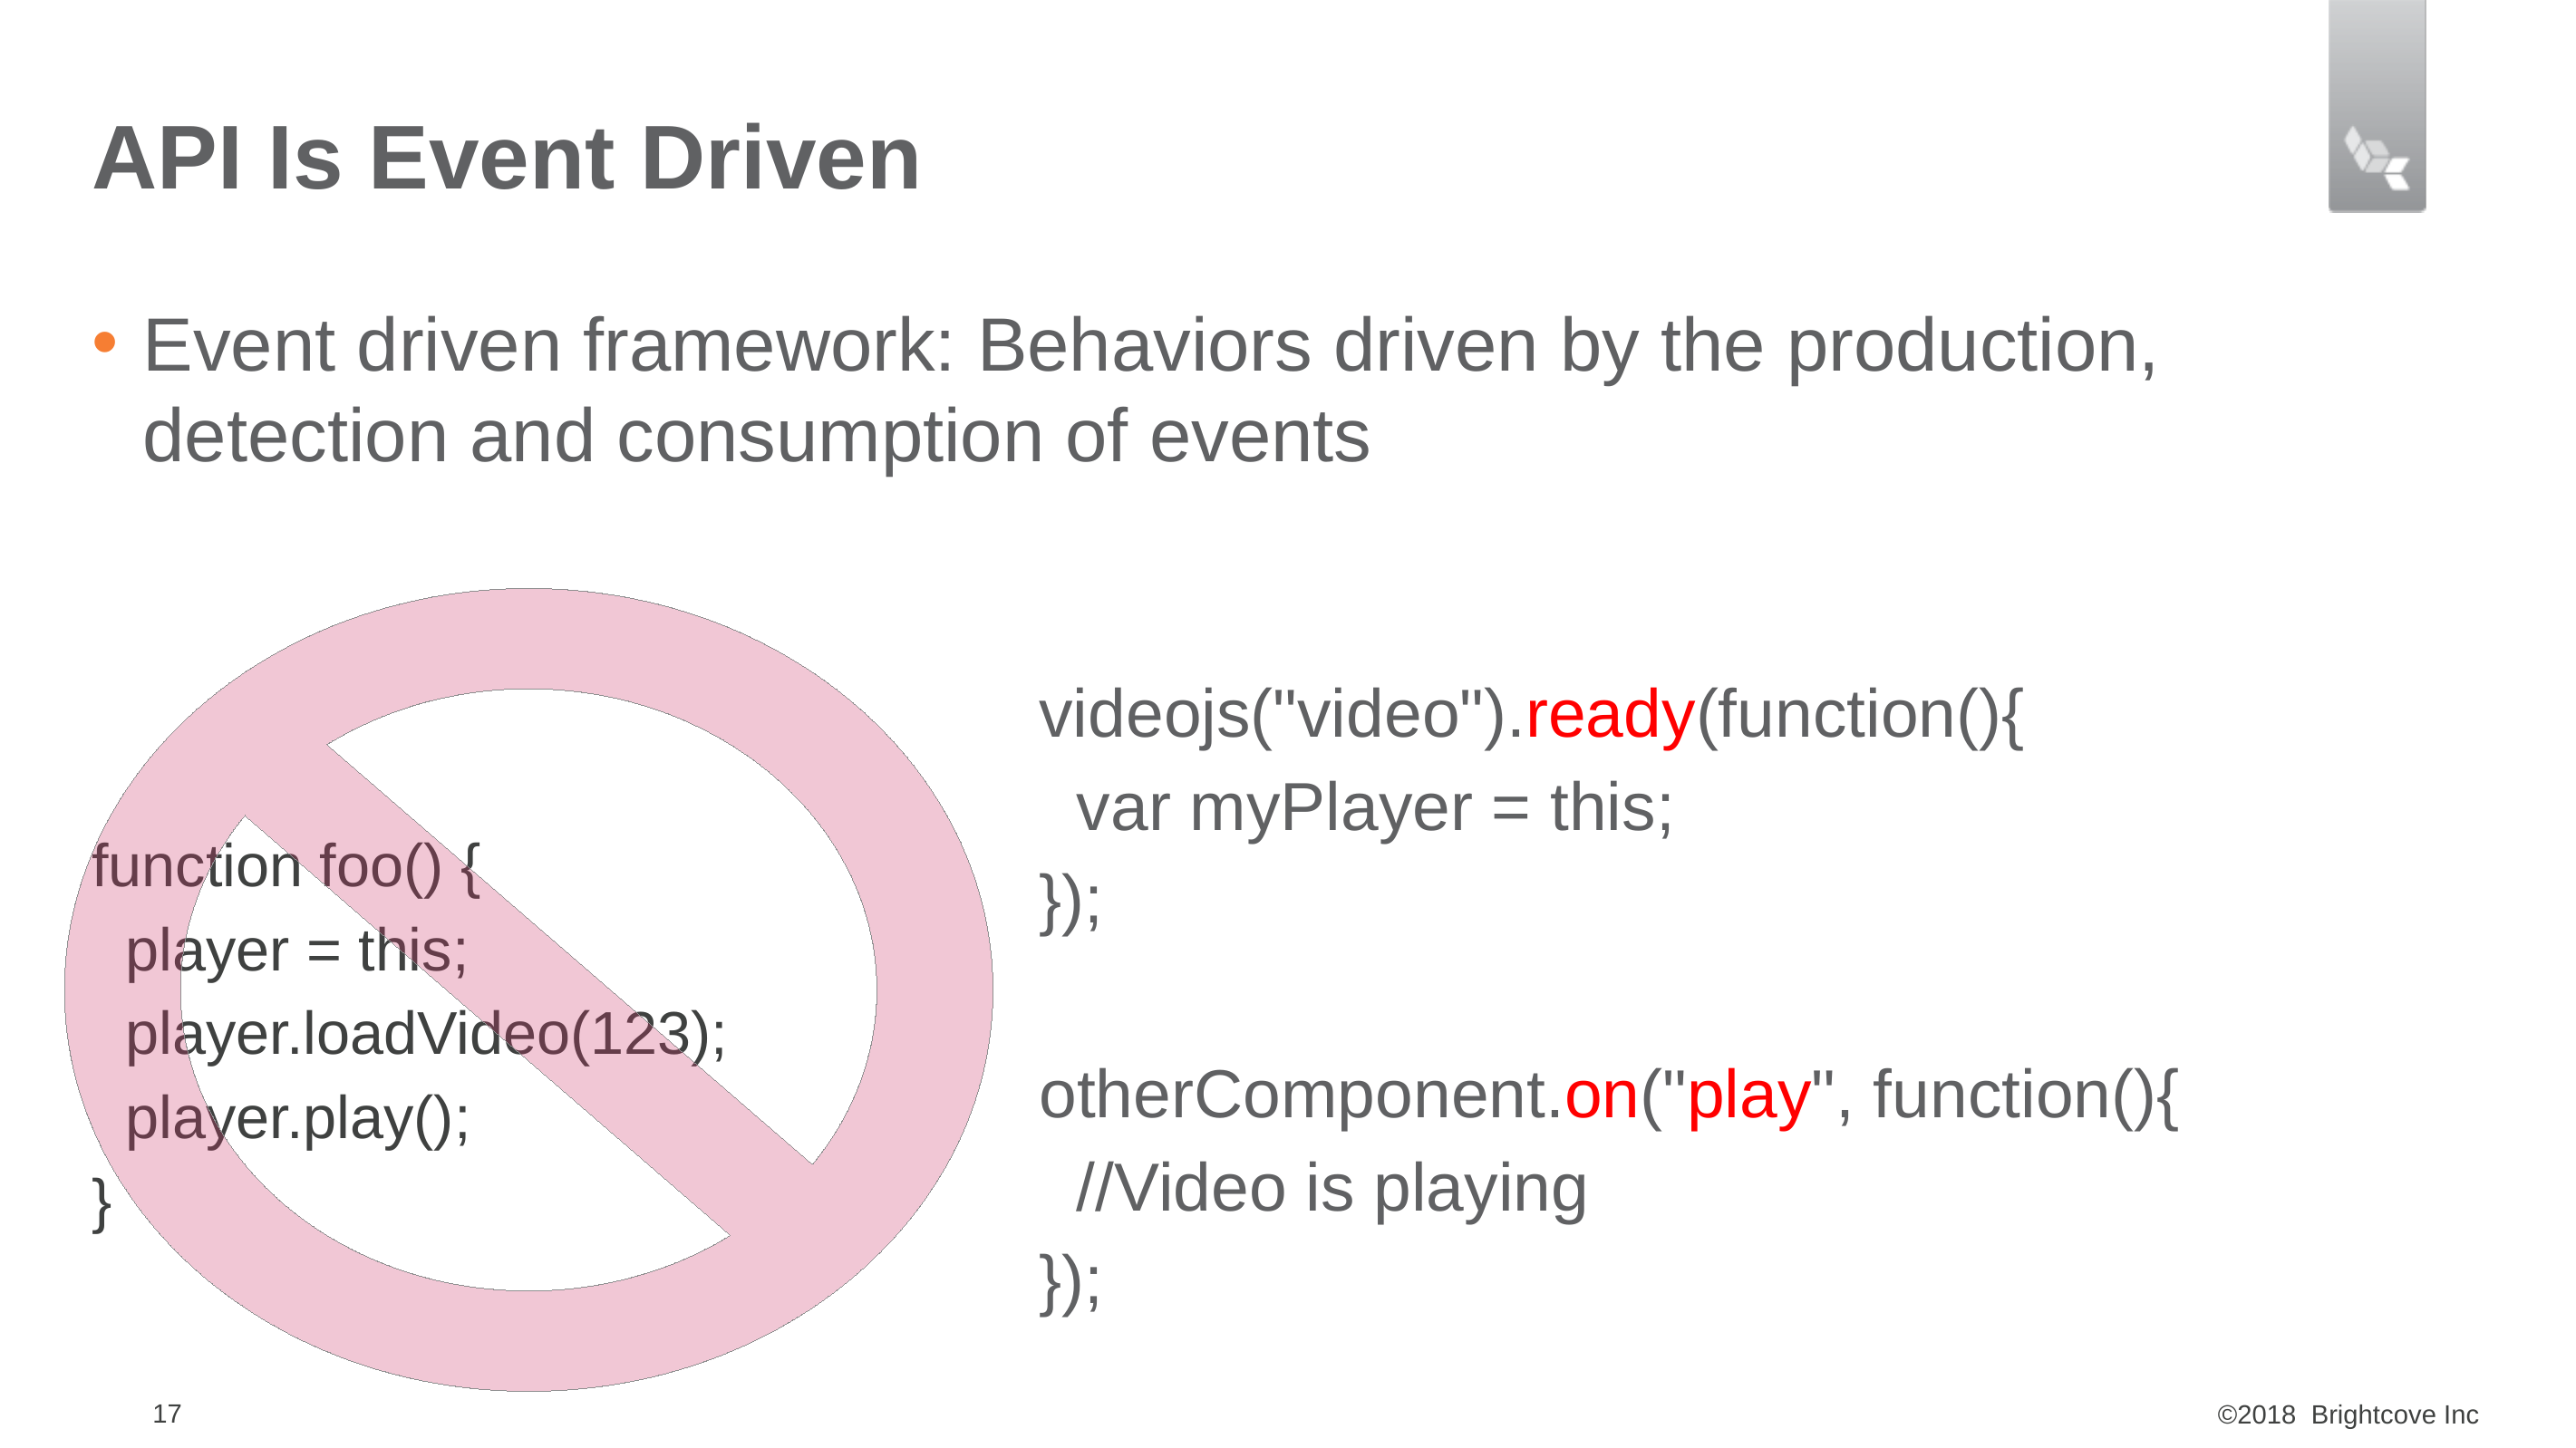

# API Is Event Driven
Event driven framework: Behaviors driven by the production, detection and consumption of events

videojs("video").ready(function(){
  var myPlayer = this;
});

otherComponent.on("play", function(){
  //Video is playing
});
function foo() {
  player = this;
  player.loadVideo(123);
  player.play();
}
17